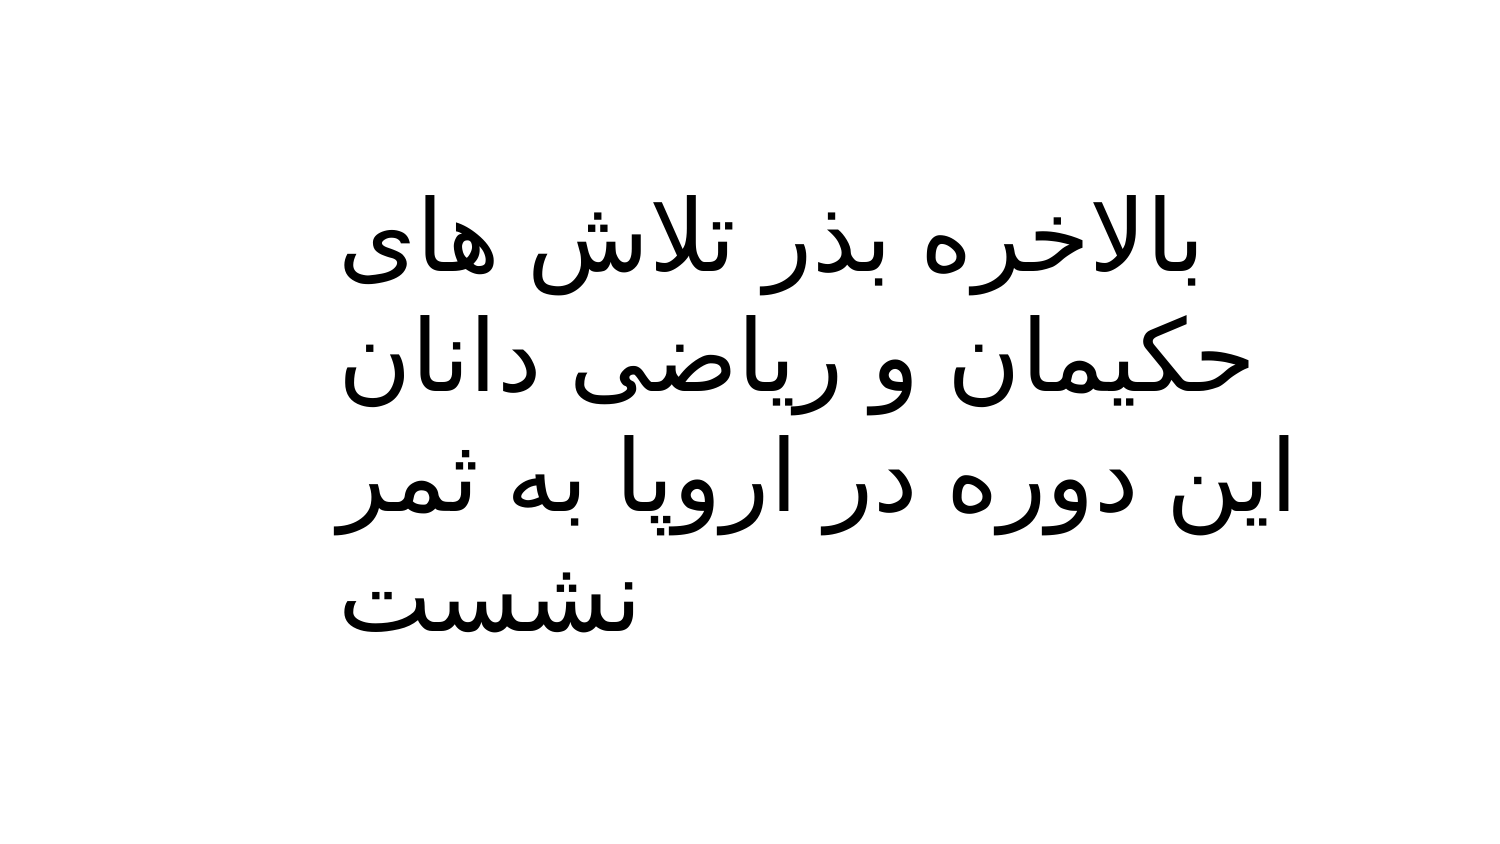

# بالاخره بذر تلاش های حکیمان و ریاضی دانان این دوره در اروپا به ثمر نشست